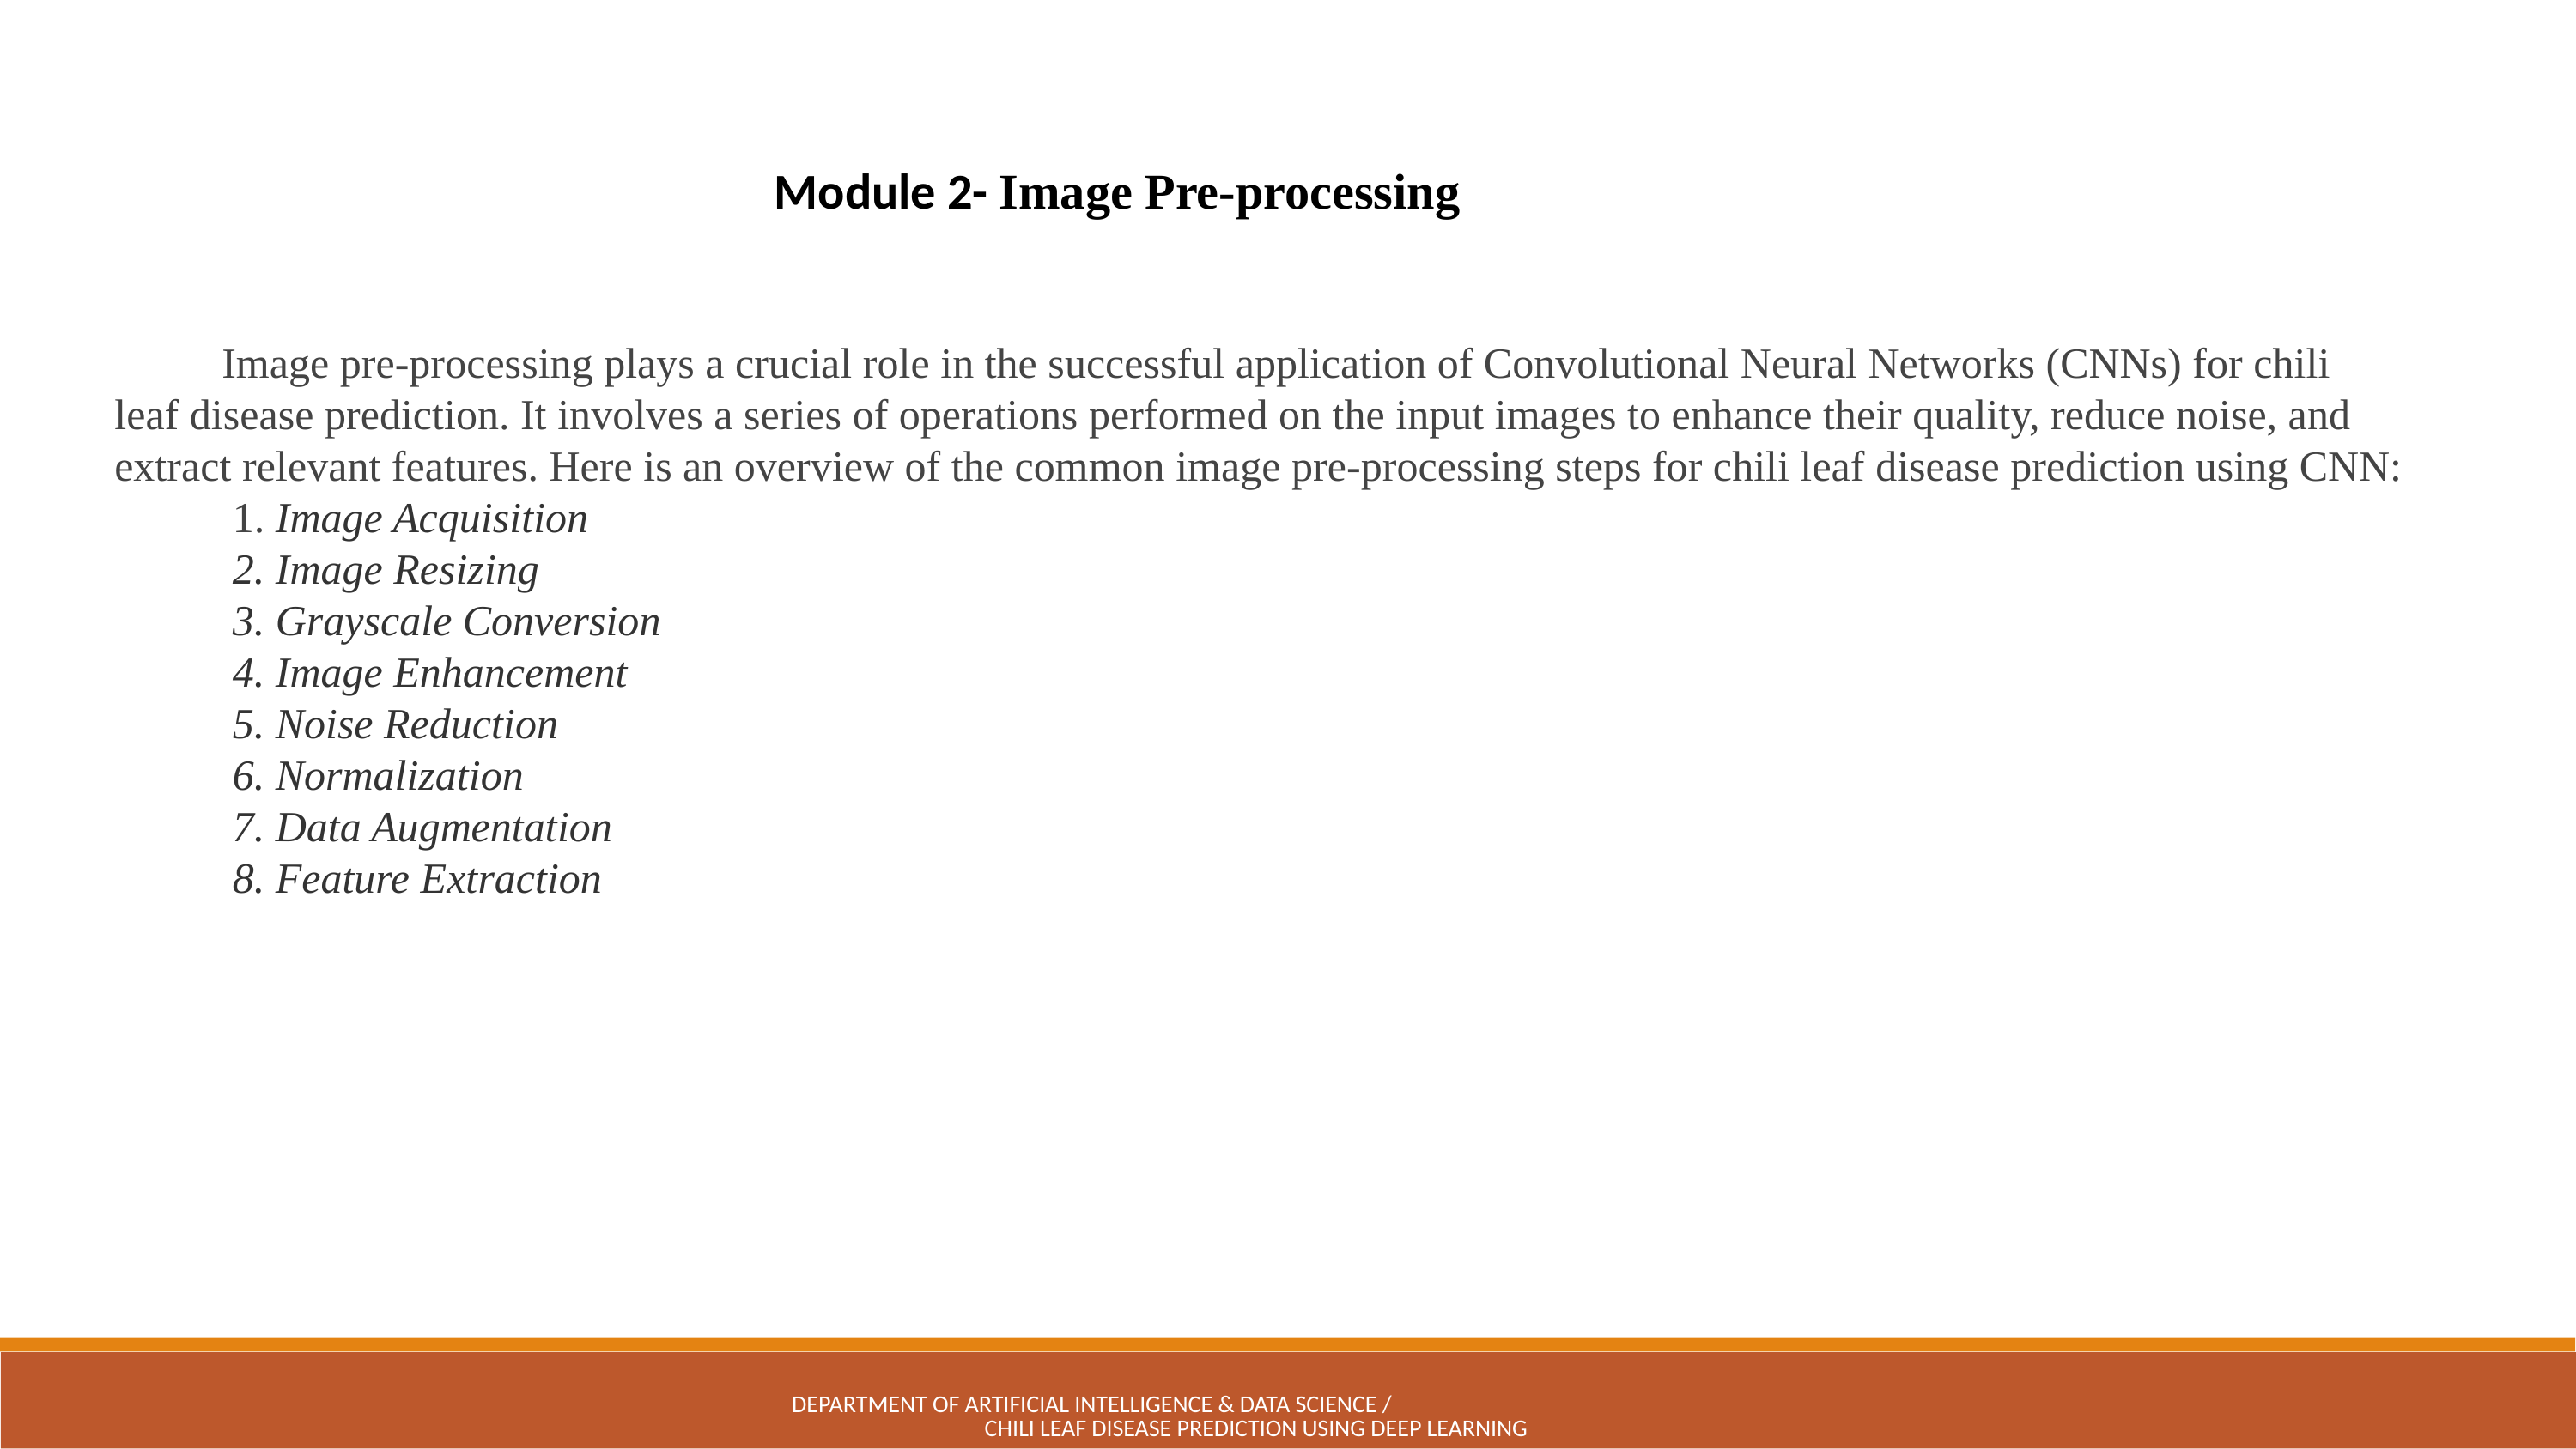

Module 2- Image Pre-processing

          Image pre-processing plays a crucial role in the successful application of Convolutional Neural Networks (CNNs) for chili leaf disease prediction. It involves a series of operations performed on the input images to enhance their quality, reduce noise, and extract relevant features. Here is an overview of the common image pre-processing steps for chili leaf disease prediction using CNN:
           1. Image Acquisition
           2. Image Resizing
           3. Grayscale Conversion
           4. Image Enhancement
           5. Noise Reduction
           6. Normalization
           7. Data Augmentation
           8. Feature Extraction

DEPARTMENT OF ARTIFICIAL INTELLIGENCE & DATA SCIENCE /                                                                                                             CHILI LEAF DISEASE PREDICTION USING DEEP LEARNING
11